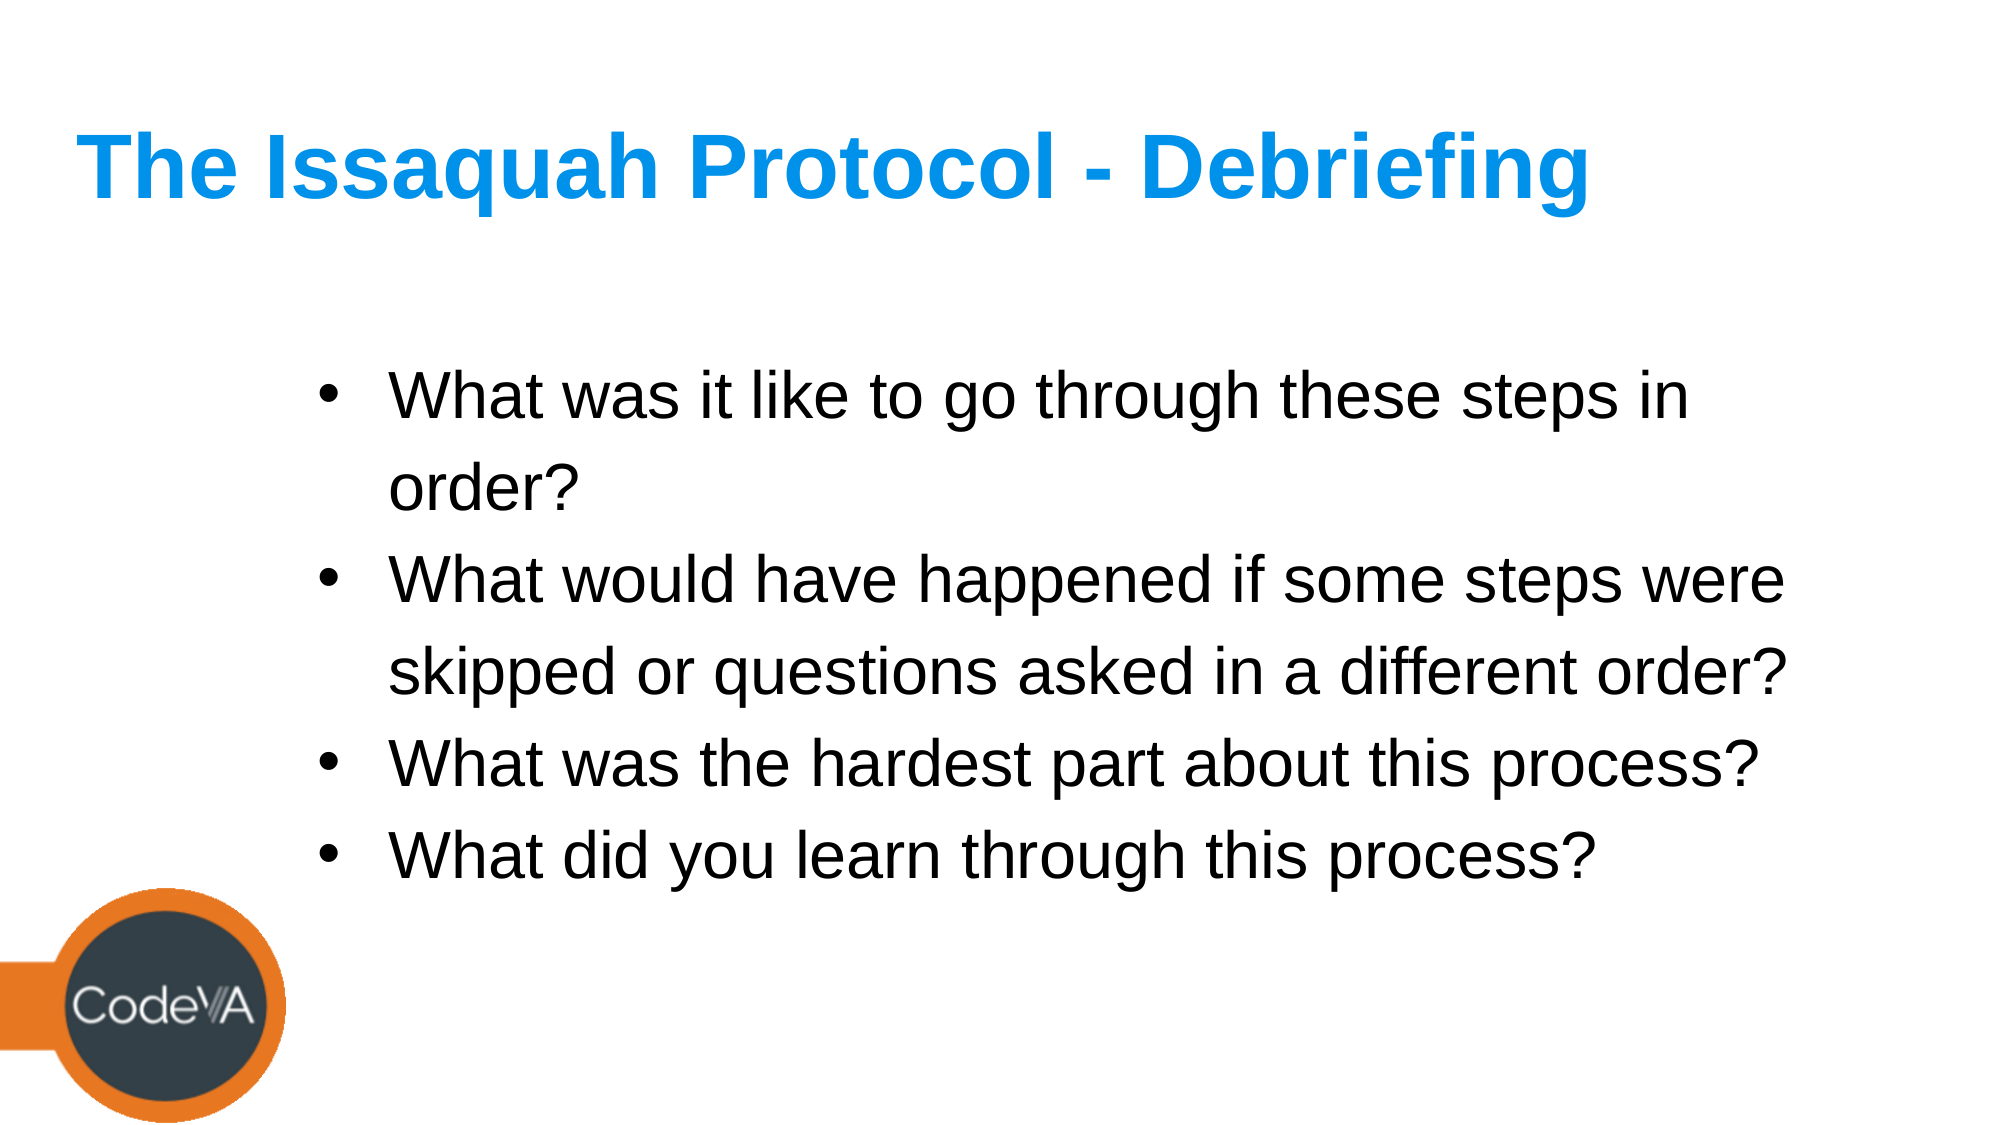

# The Issaquah Protocol - Debriefing

What was it like to go through these steps in order?
What would have happened if some steps were skipped or questions asked in a different order?
What was the hardest part about this process?
What did you learn through this process?